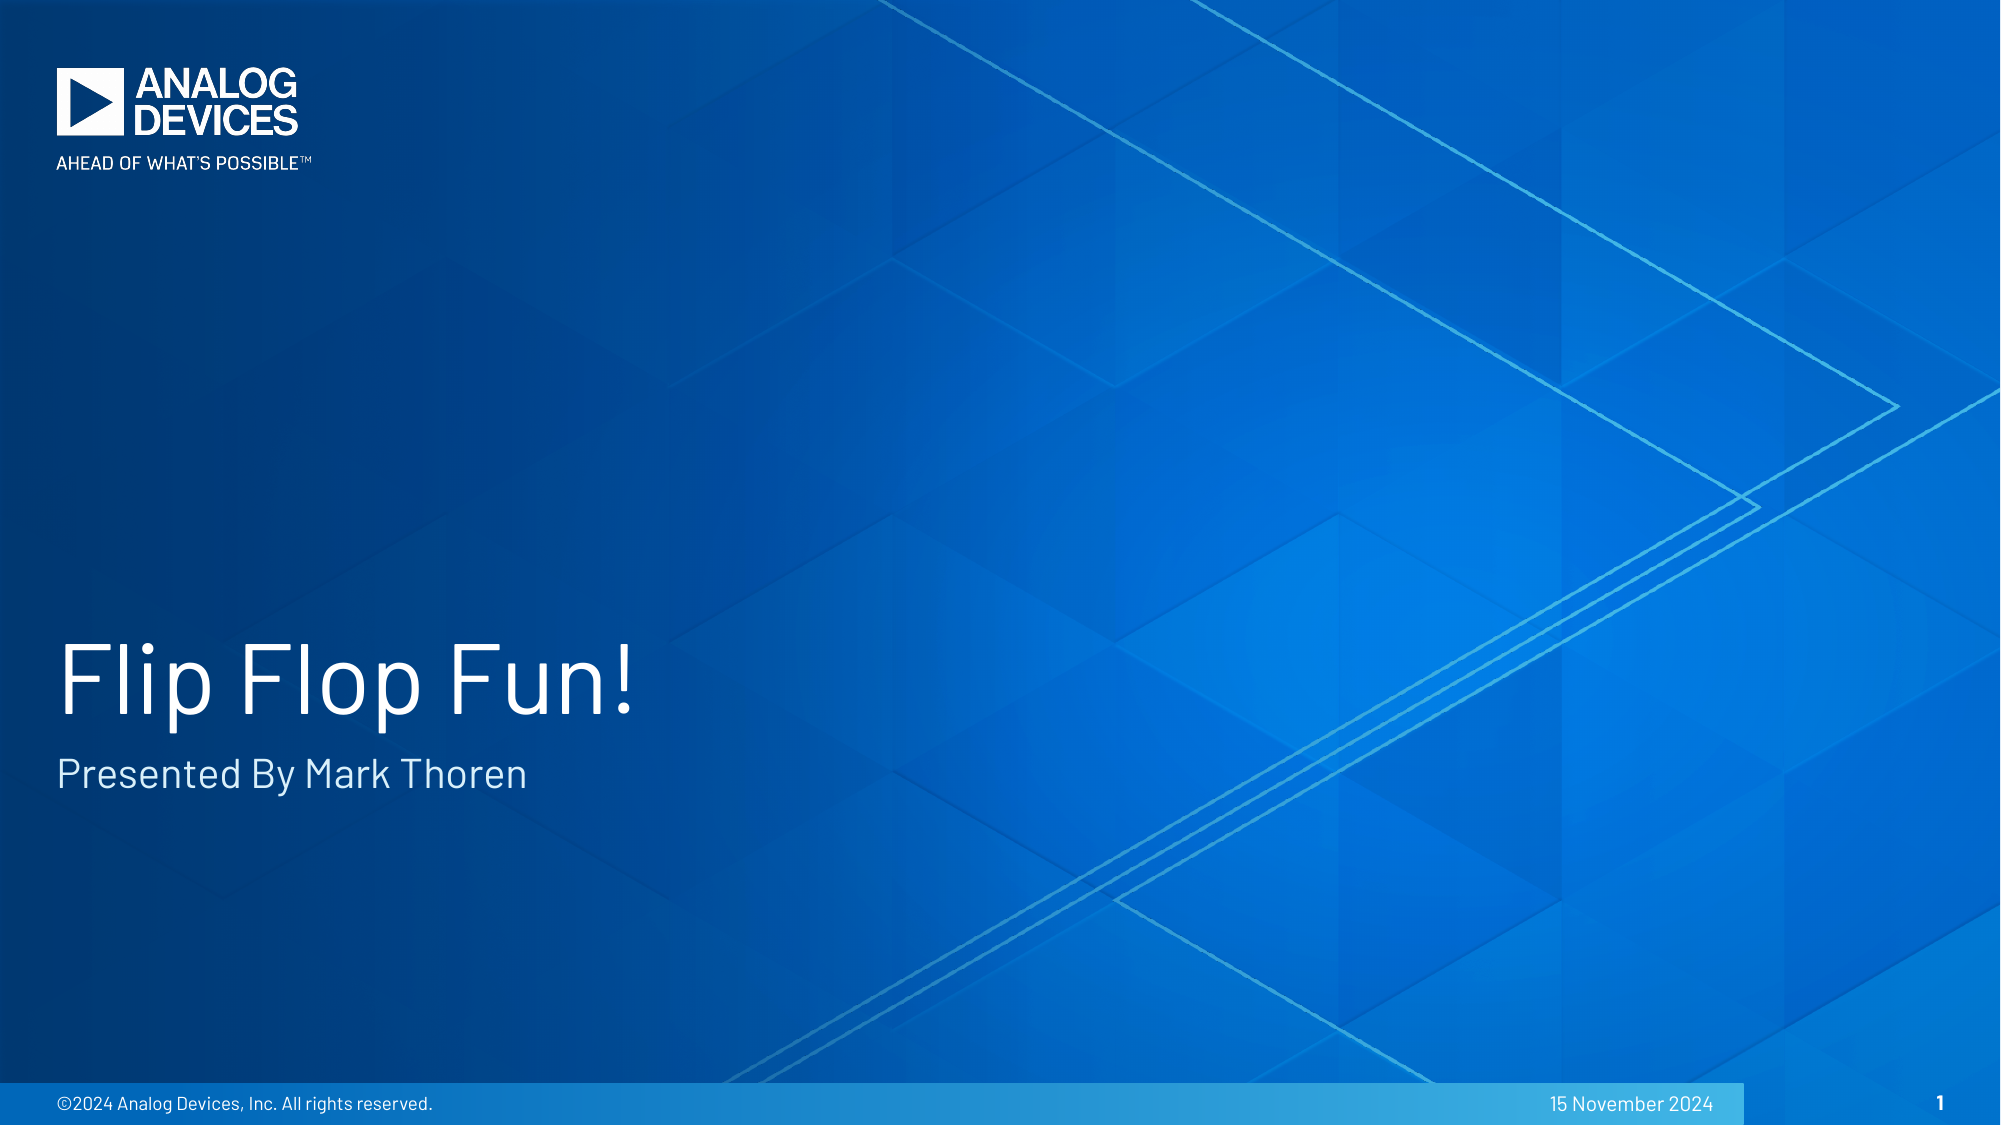

Flip Flop Fun!
Presented By Mark Thoren
1
©2024 Analog Devices, Inc. All rights reserved.
15 November 2024